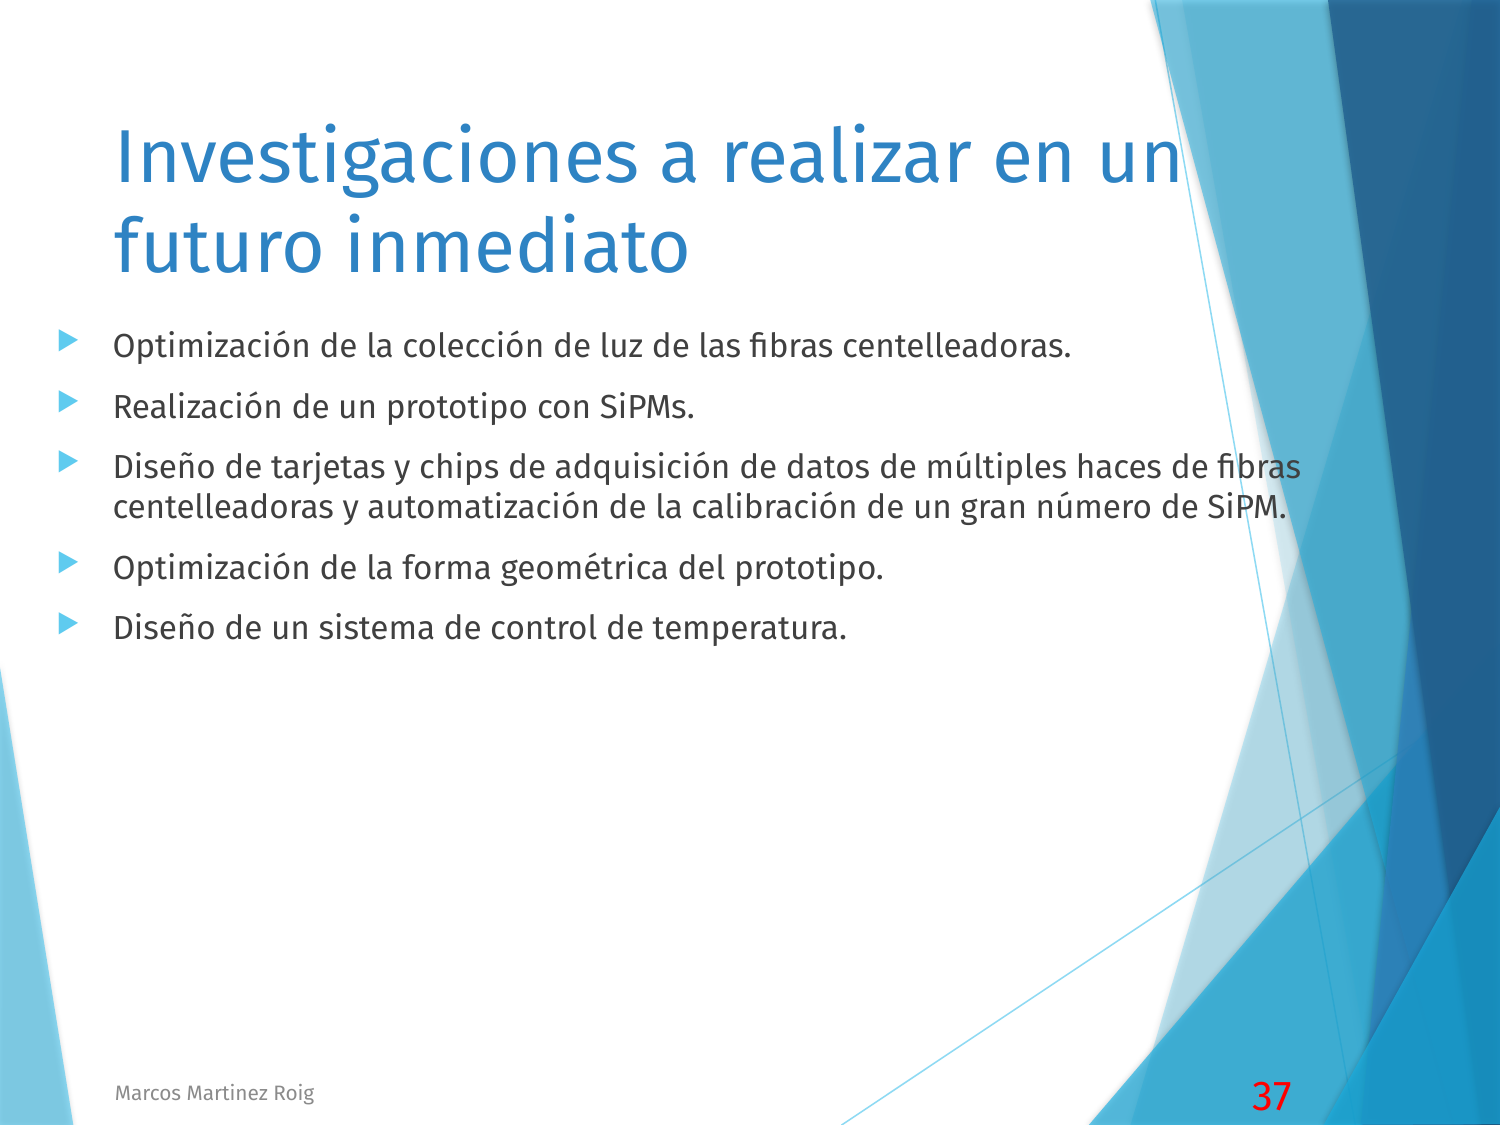

# Investigaciones a realizar en un futuro inmediato
Optimización de la colección de luz de las fibras centelleadoras.
Realización de un prototipo con SiPMs.
Diseño de tarjetas y chips de adquisición de datos de múltiples haces de fibras centelleadoras y automatización de la calibración de un gran número de SiPM.
Optimización de la forma geométrica del prototipo.
Diseño de un sistema de control de temperatura.
Marcos Martinez Roig
37